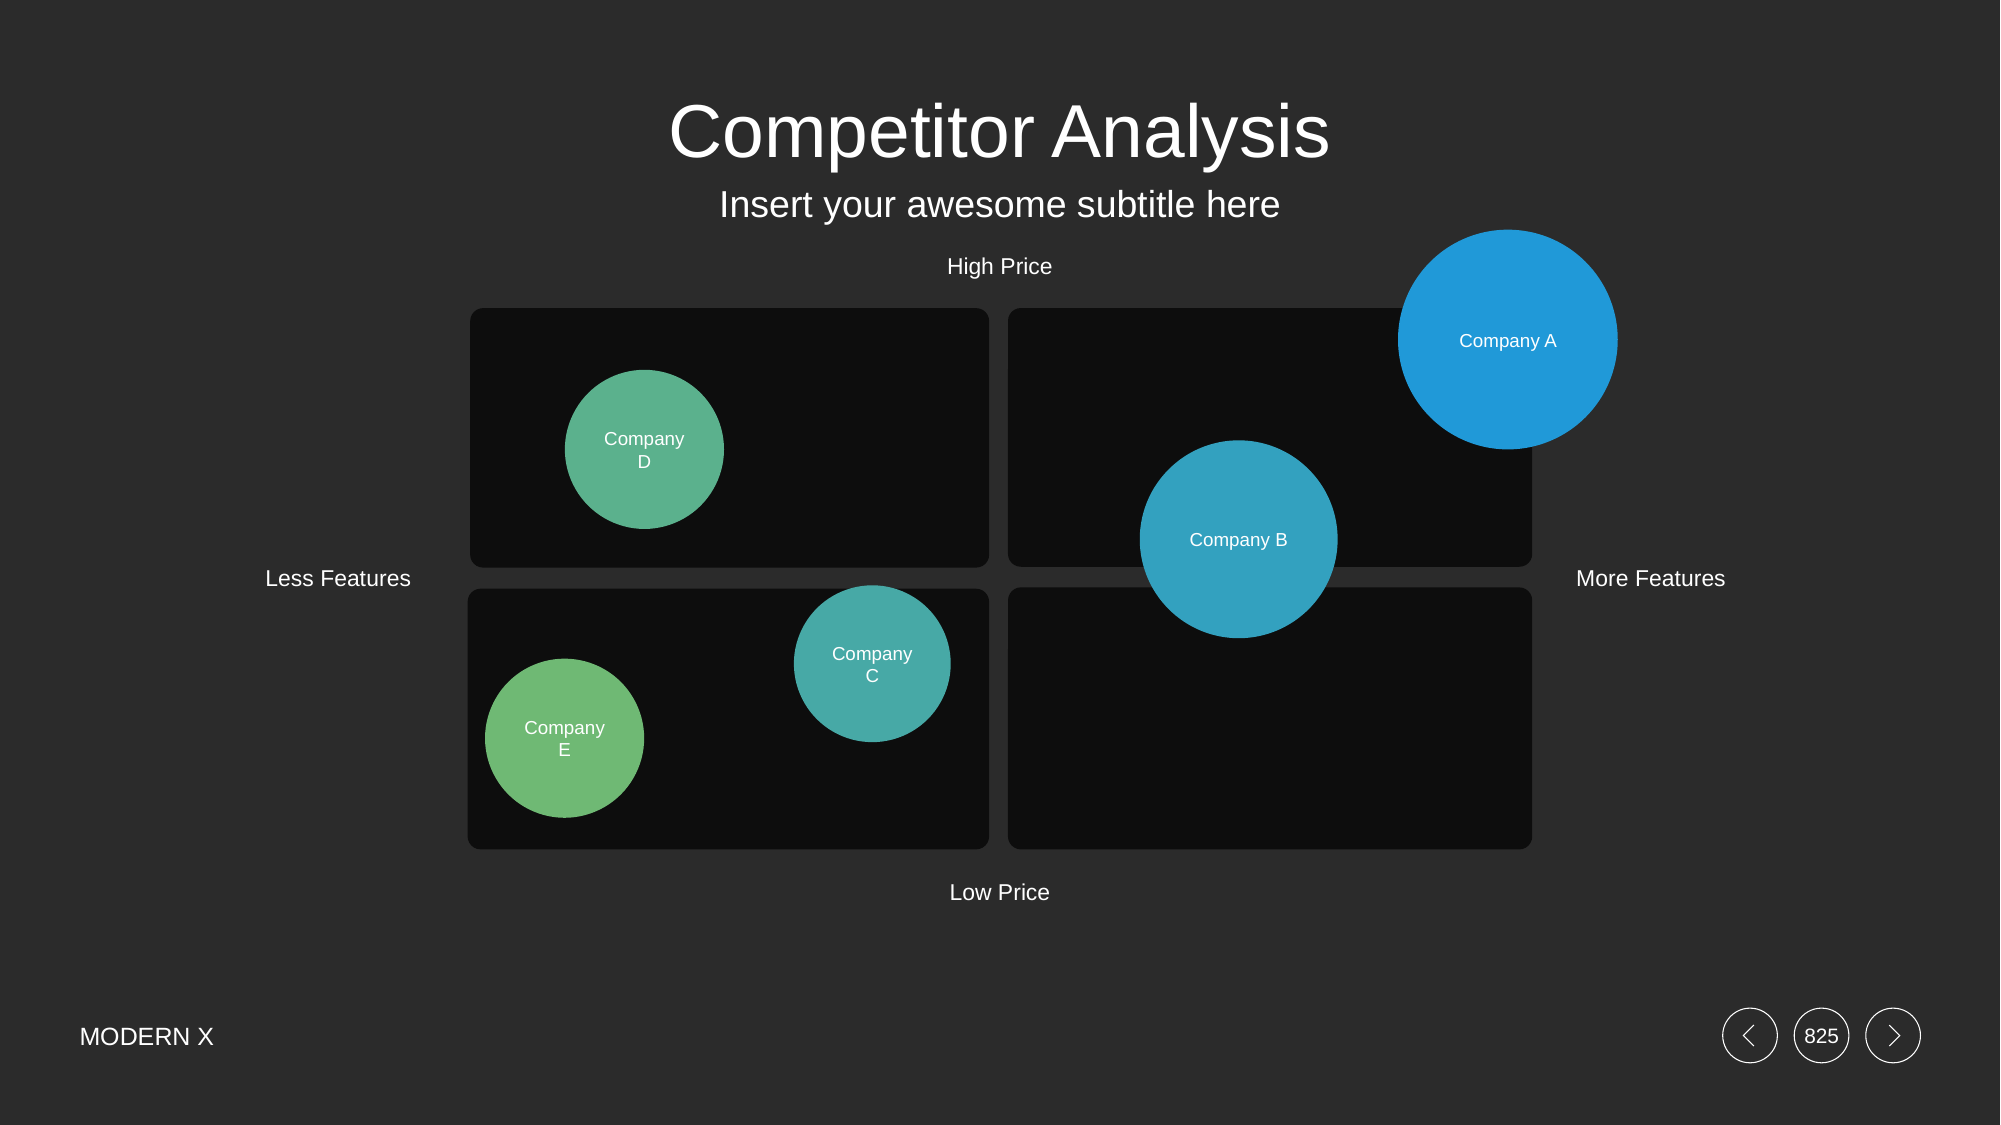

# Competitor Analysis
Insert your awesome subtitle here
Company A
High Price

Company D
Company B
Less Features
More Features
Company C

Company E
Low Price